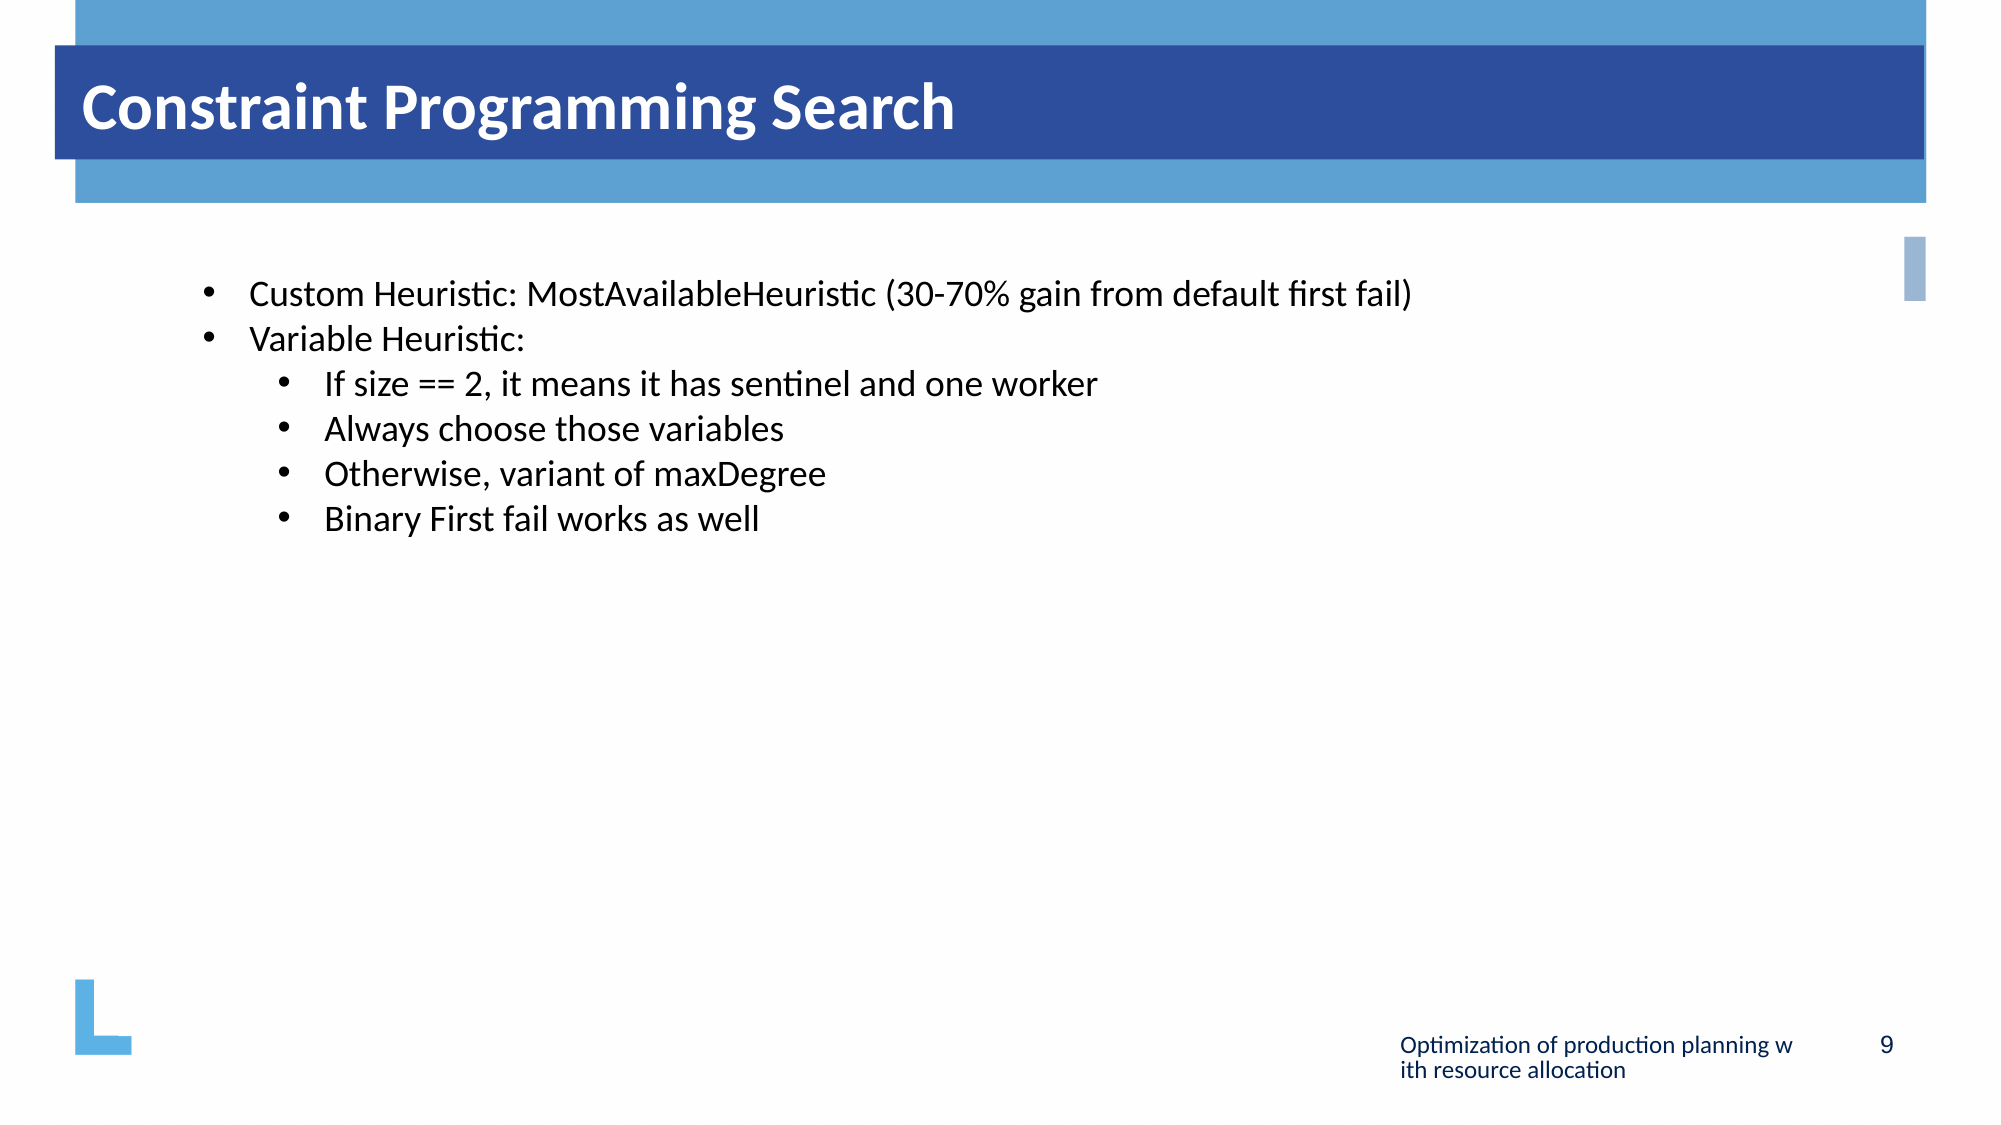

# Constraint Programming Search
Custom Heuristic: MostAvailableHeuristic (30-70% gain from default first fail)
Variable Heuristic:
If size == 2, it means it has sentinel and one worker
Always choose those variables
Otherwise, variant of maxDegree
Binary First fail works as well
Optimization of production planning with resource allocation
9